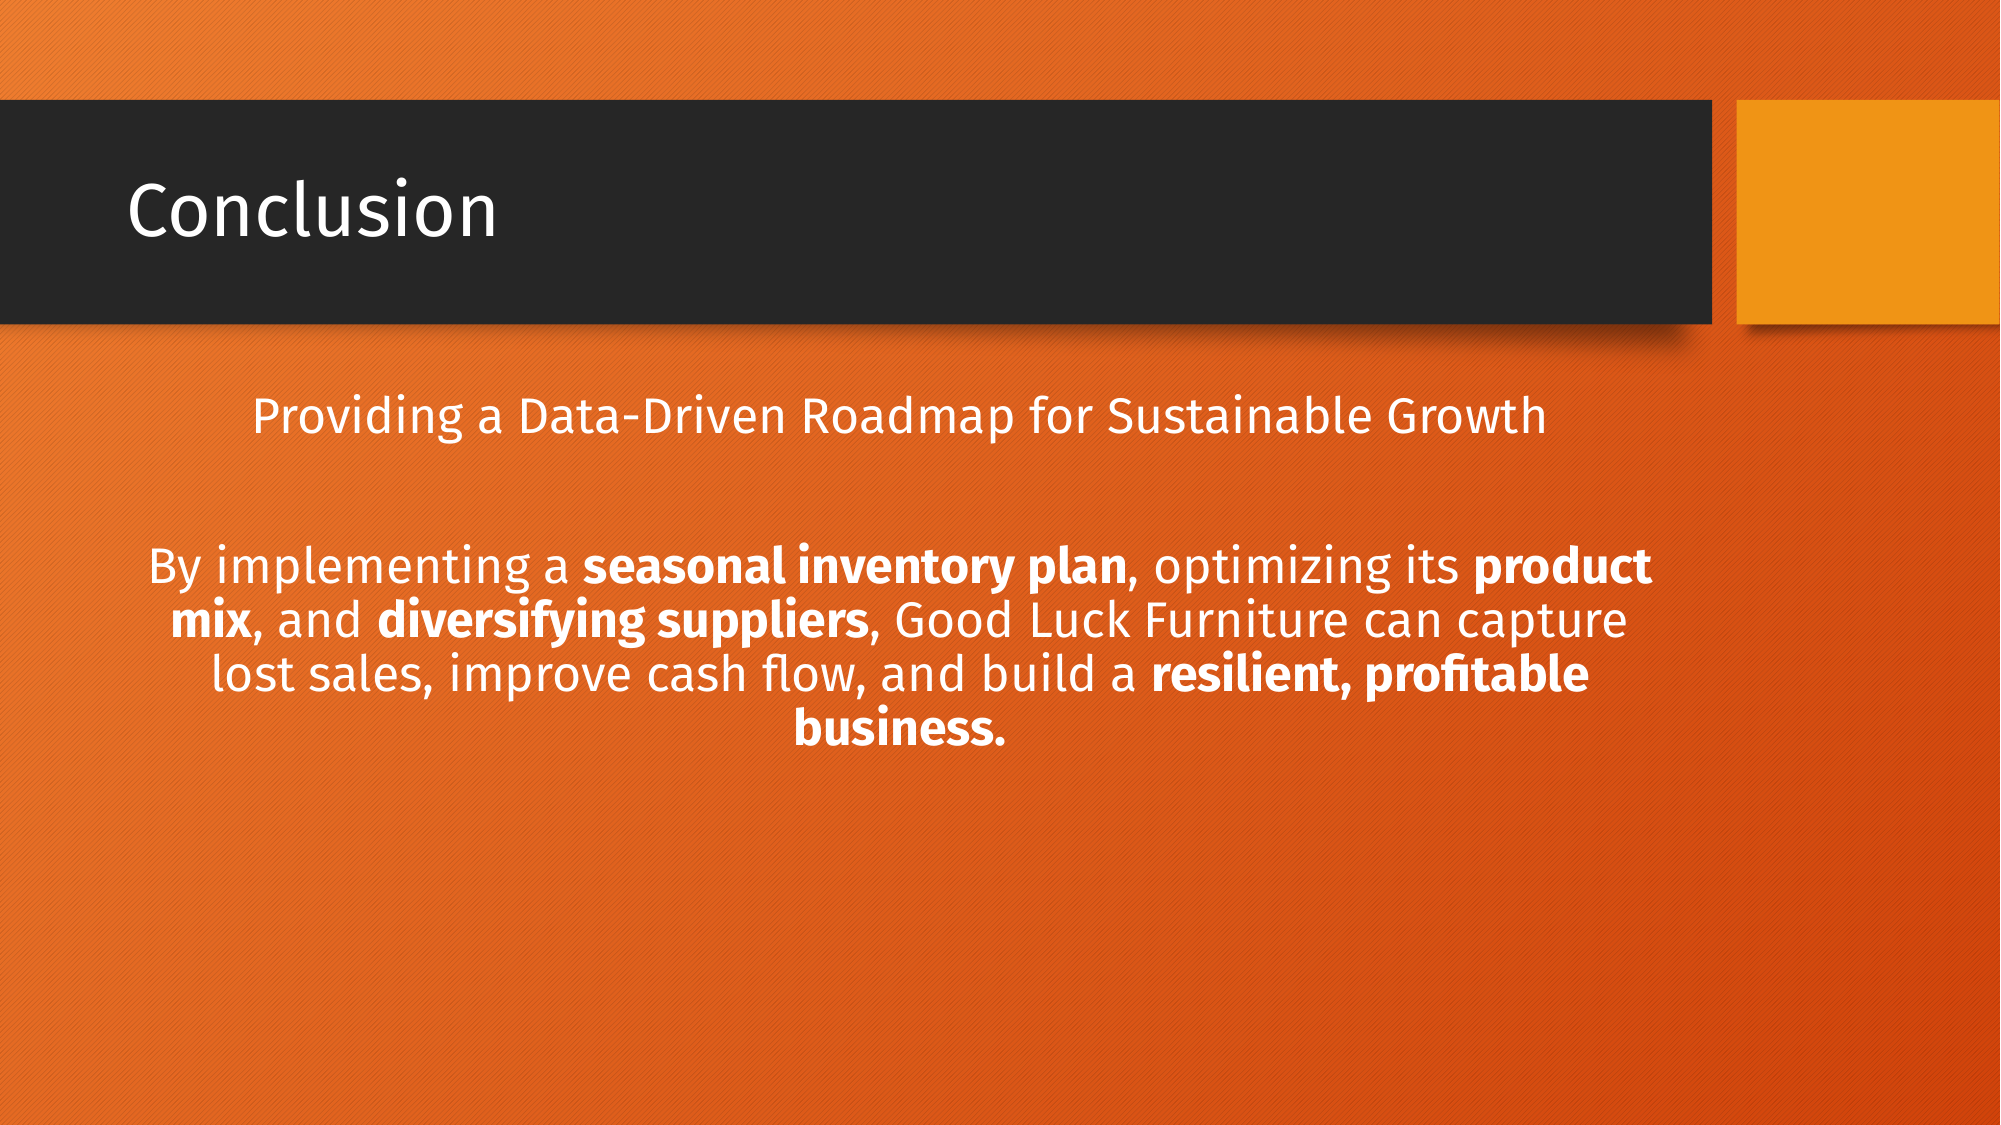

# Conclusion
Providing a Data-Driven Roadmap for Sustainable Growth

By implementing a seasonal inventory plan, optimizing its product mix, and diversifying suppliers, Good Luck Furniture can capture lost sales, improve cash flow, and build a resilient, profitable business.